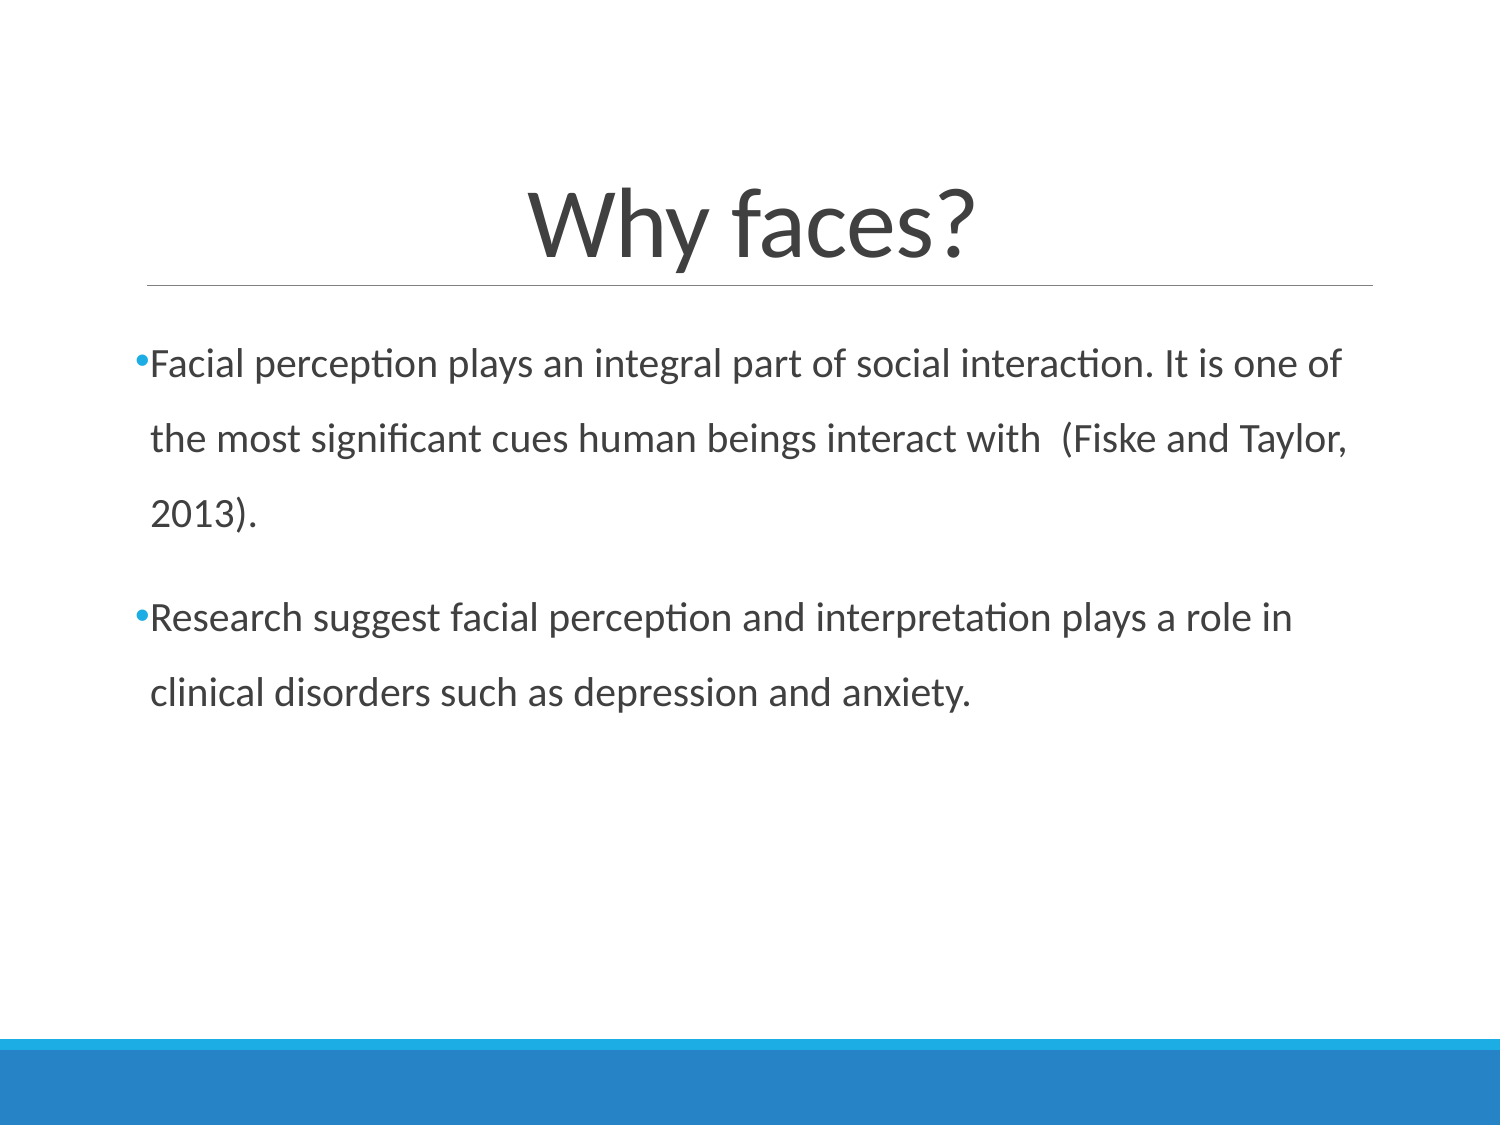

# Why faces?
Facial perception plays an integral part of social interaction. It is one of the most significant cues human beings interact with  (Fiske and Taylor, 2013).
Research suggest facial perception and interpretation plays a role in clinical disorders such as depression and anxiety.